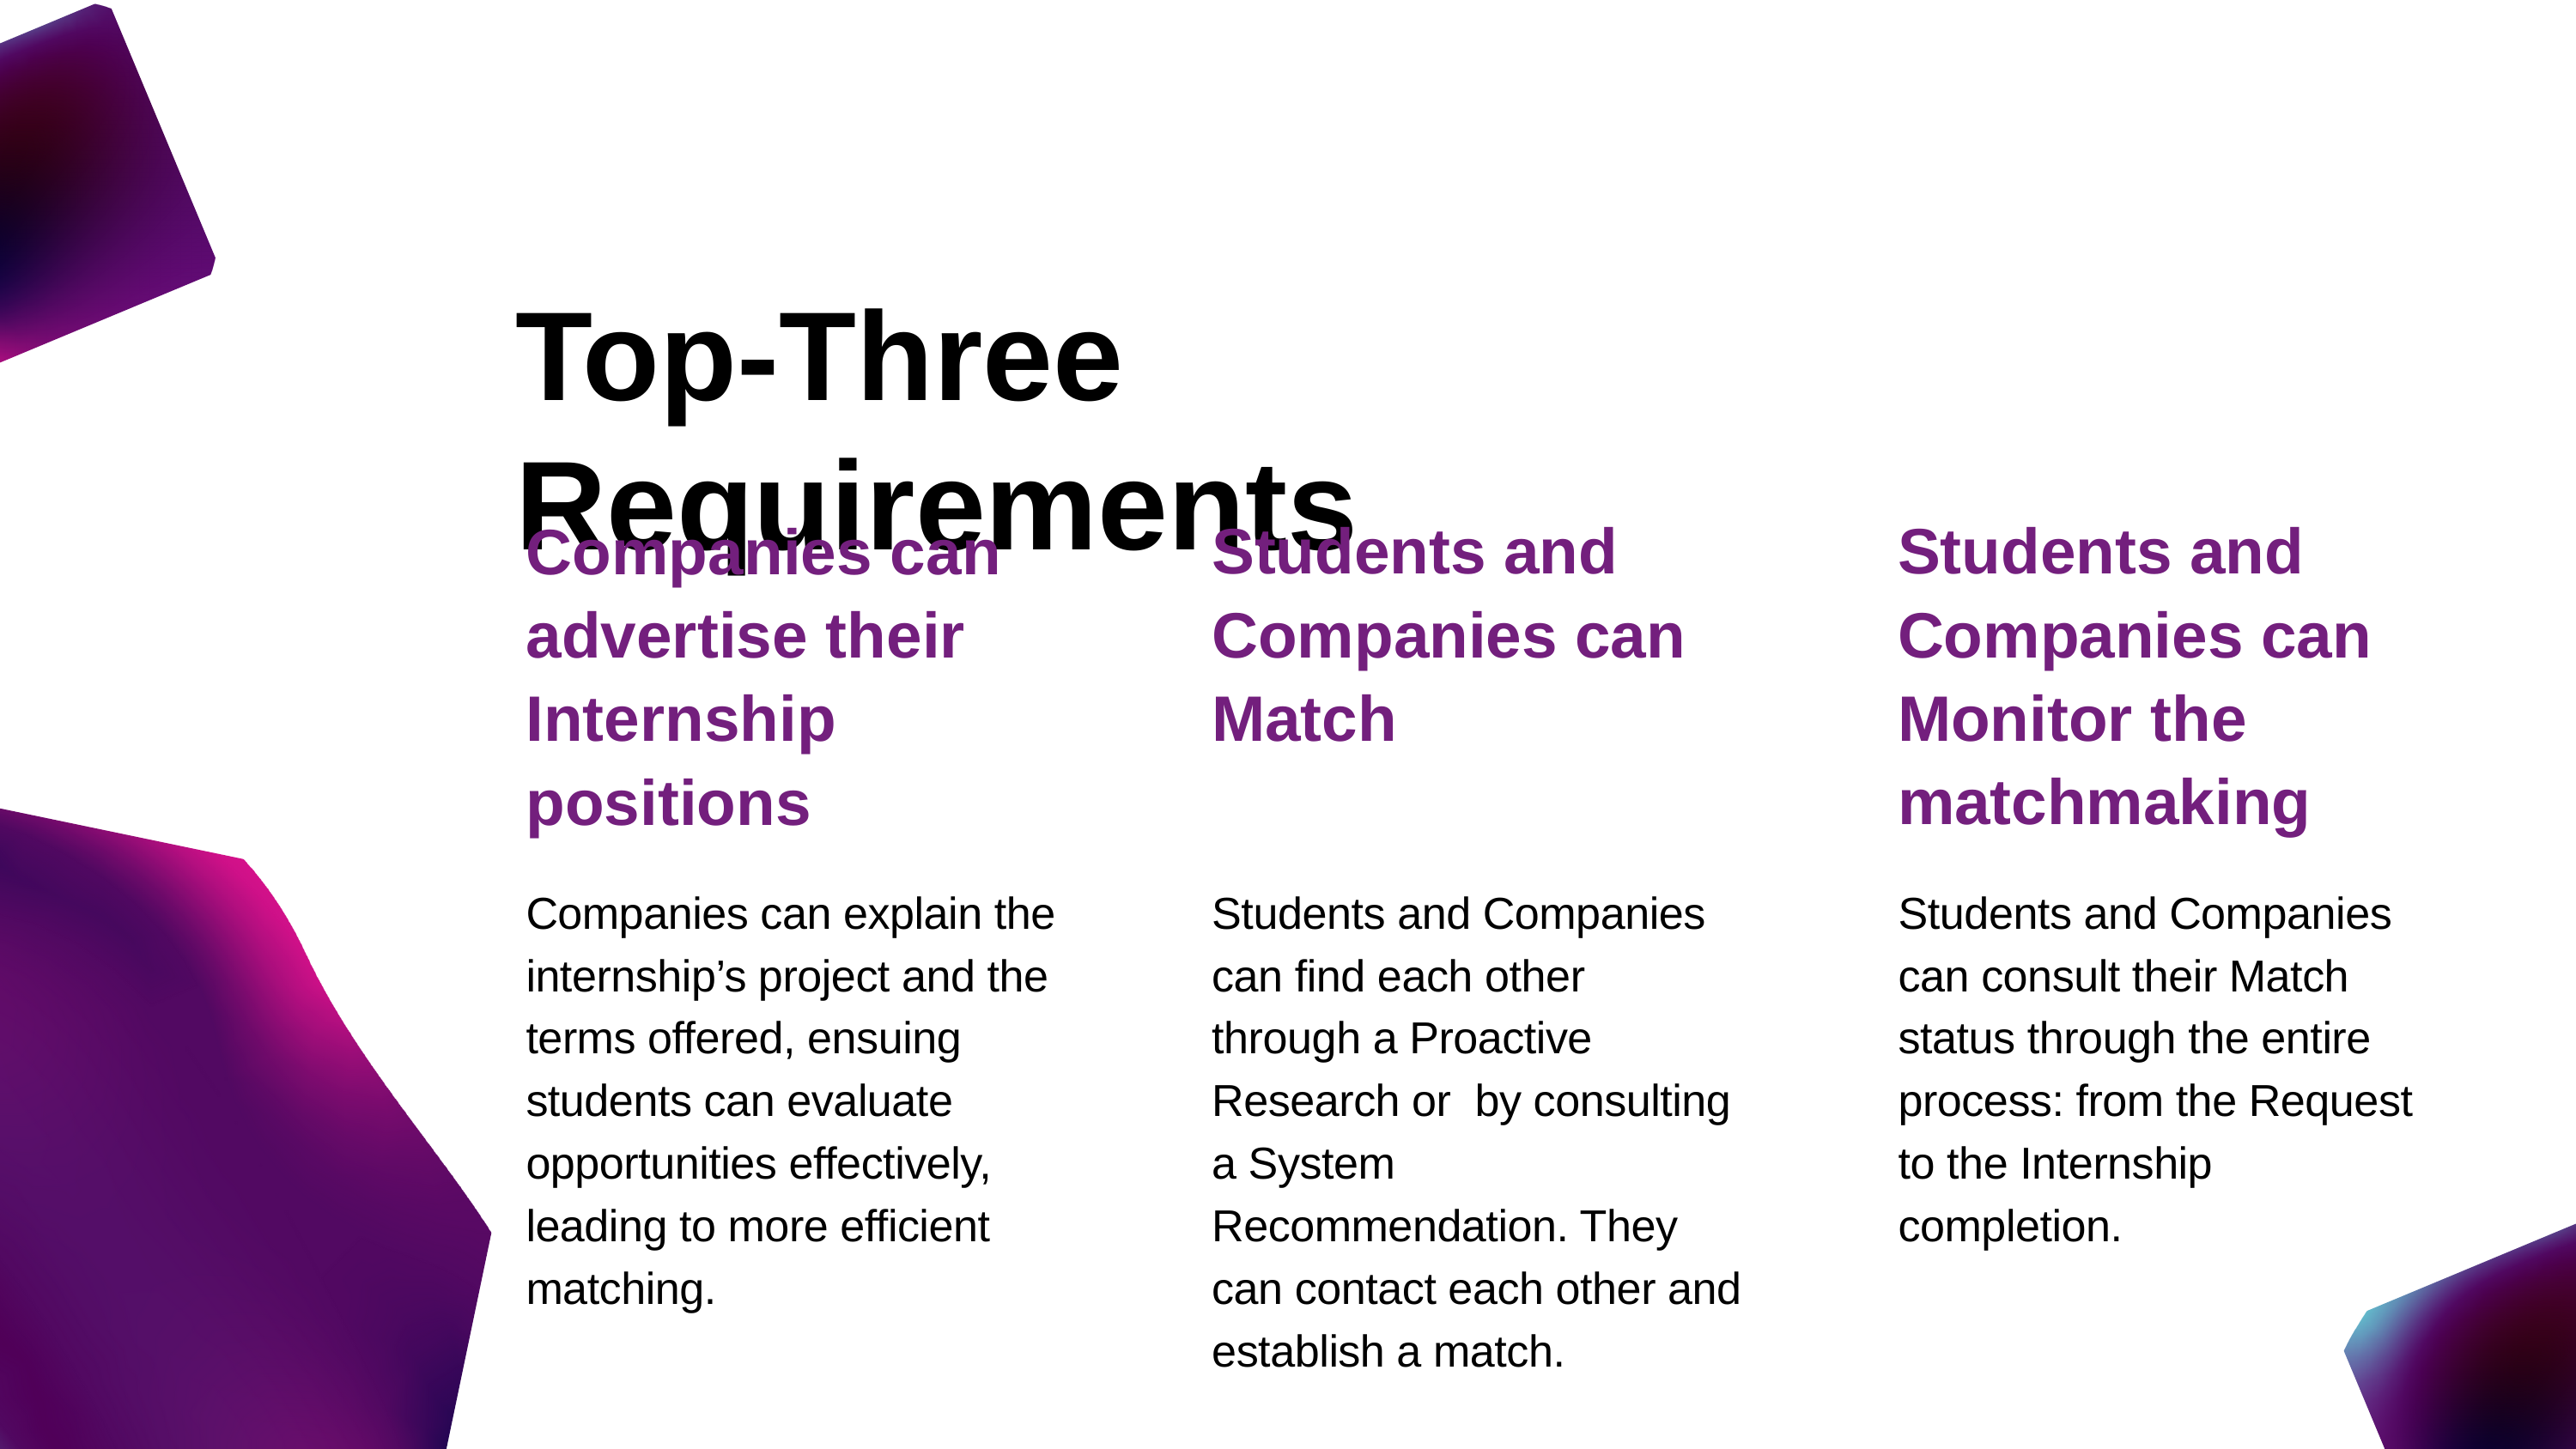

Top-Three Requirements
Companies can advertise their Internship positions
Students and Companies can Match
Students and Companies can Monitor the matchmaking

Companies can explain the internship’s project and the terms offered, ensuing students can evaluate opportunities effectively, leading to more efficient matching.
Students and Companies can find each other through a Proactive Research or  by consulting a System Recommendation. They can contact each other and establish a match.
Students and Companies can consult their Match status through the entire process: from the Request to the Internship completion.